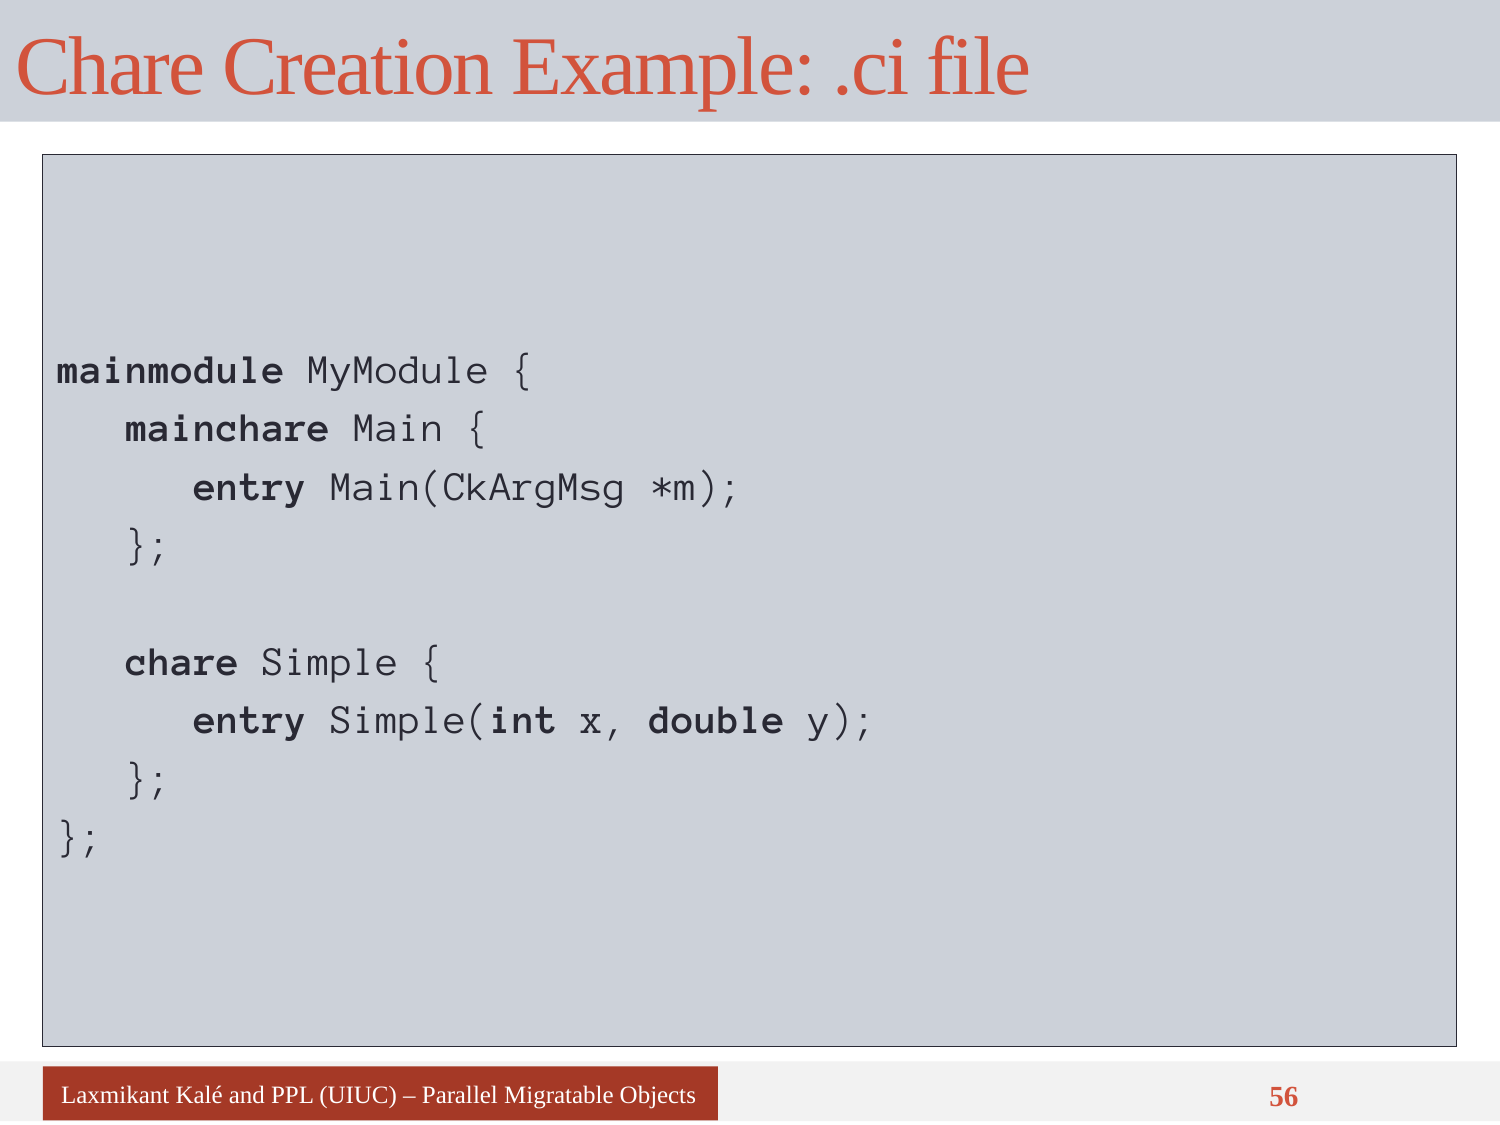

# Chare Creation Example: .ci file
mainmodule MyModule {
   mainchare Main {
      entry Main(CkArgMsg ∗m);
   };

   chare Simple {
      entry Simple(int x, double y);
   };
};
Laxmikant Kalé and PPL (UIUC) – Parallel Migratable Objects
56